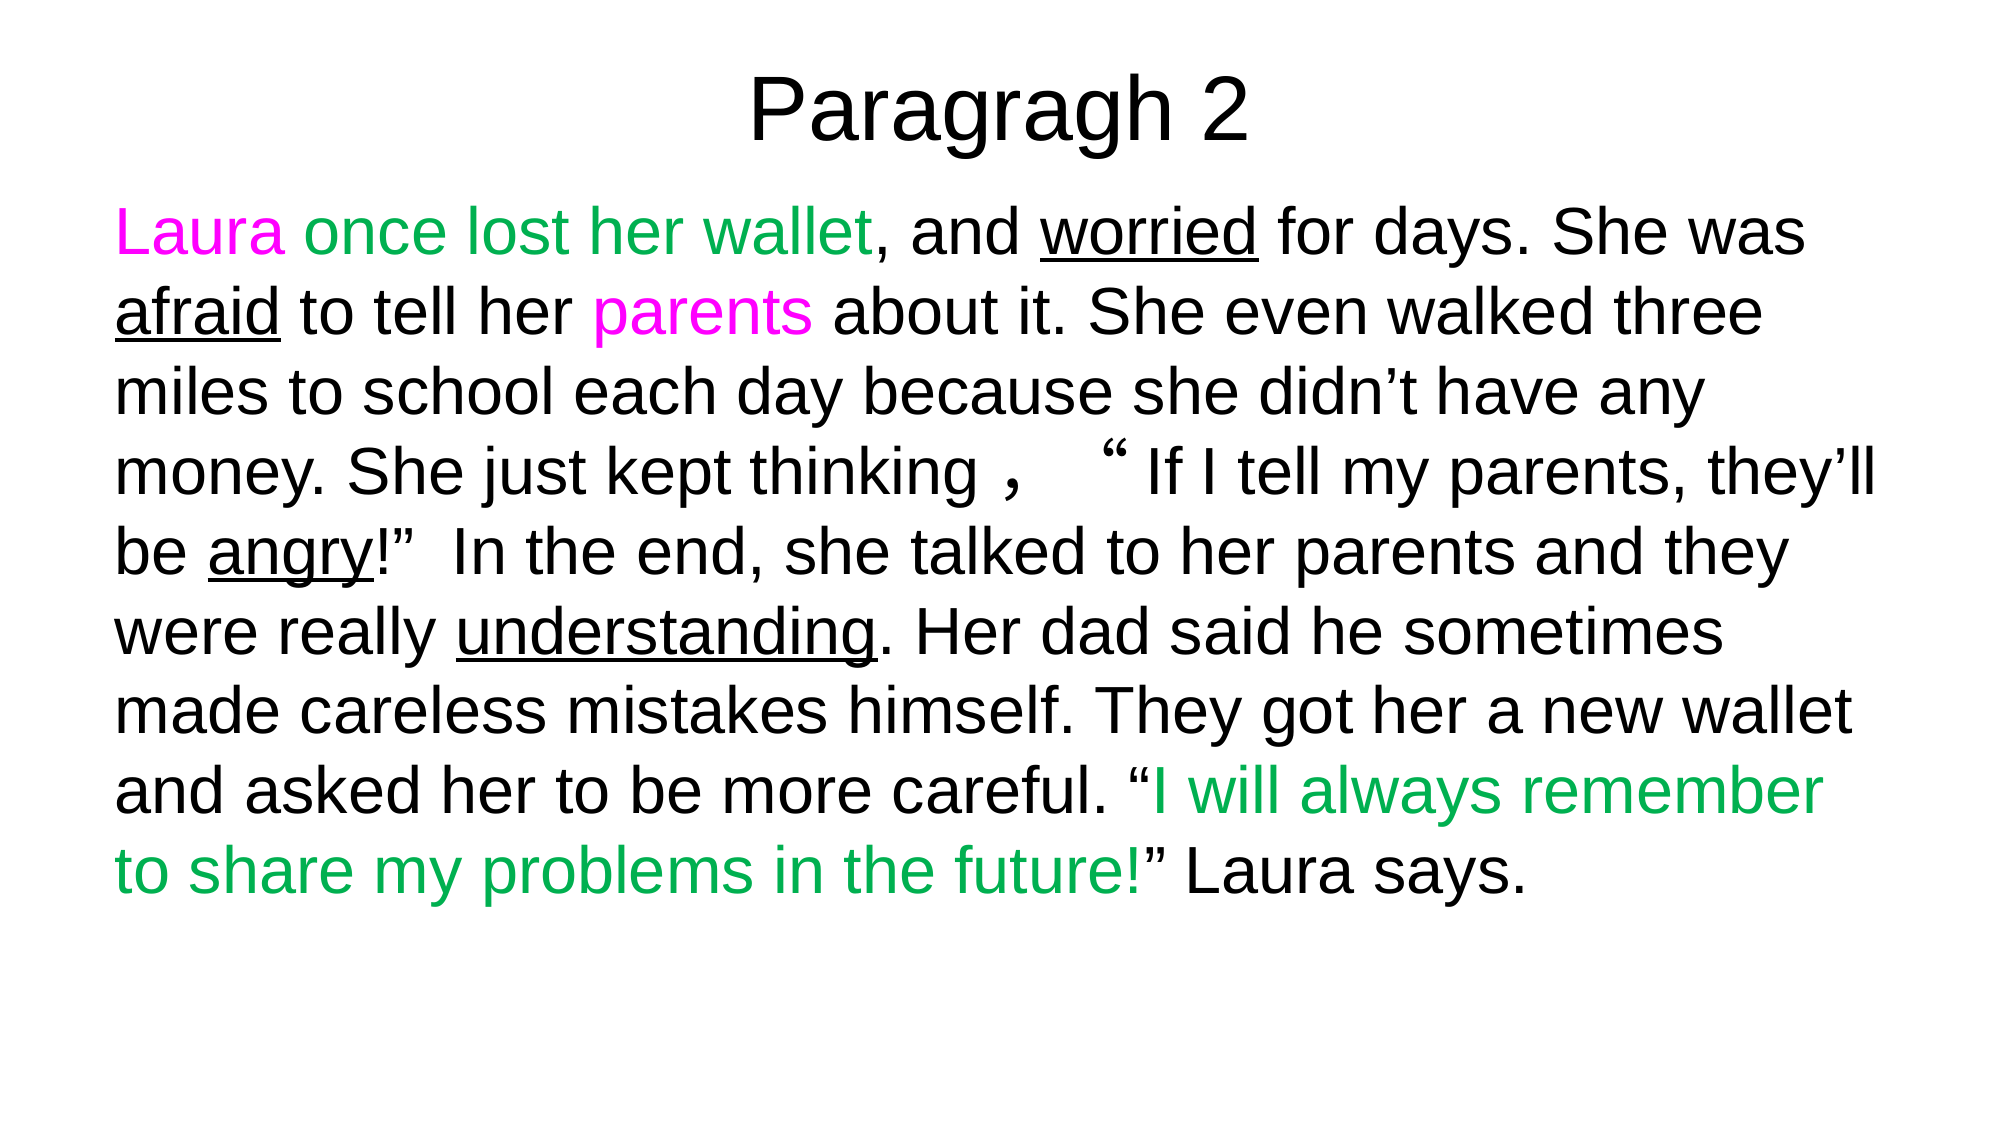

# Paragragh 2
Laura once lost her wallet, and worried for days. She was afraid to tell her parents about it. She even walked three miles to school each day because she didn’t have any money. She just kept thinking，“If I tell my parents, they’ll be angry!”  In the end, she talked to her parents and they were really understanding. Her dad said he sometimes made careless mistakes himself. They got her a new wallet and asked her to be more careful. “I will always remember to share my problems in the future!” Laura says.